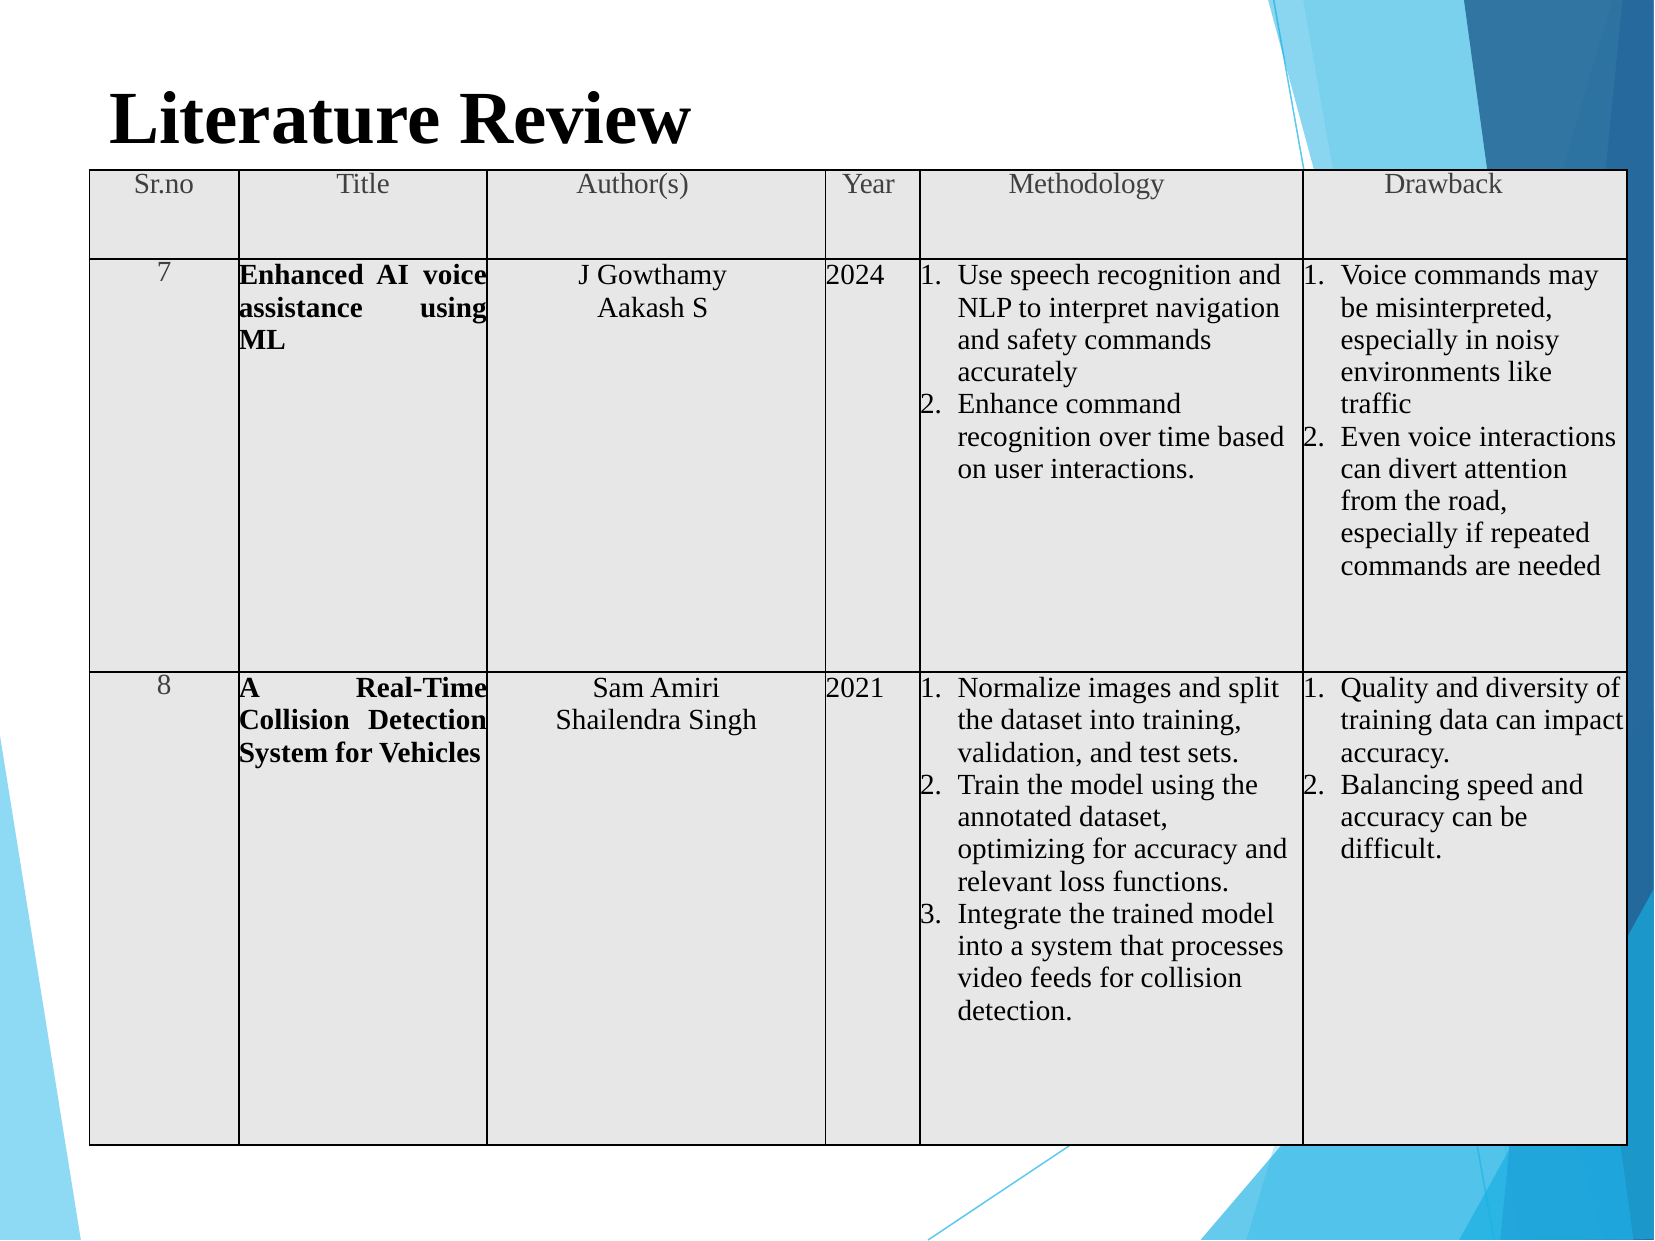

# Literature Review
| Sr.no | Title | Author(s) | Year | Methodology | Drawback |
| --- | --- | --- | --- | --- | --- |
| 7 | Enhanced AI voice assistance using ML | J Gowthamy Aakash S | 2024 | Use speech recognition and NLP to interpret navigation and safety commands accurately Enhance command recognition over time based on user interactions. | Voice commands may be misinterpreted, especially in noisy environments like traffic Even voice interactions can divert attention from the road, especially if repeated commands are needed |
| 8 | A Real-Time Collision Detection System for Vehicles | Sam Amiri Shailendra Singh | 2021 | Normalize images and split the dataset into training, validation, and test sets. Train the model using the annotated dataset, optimizing for accuracy and relevant loss functions. Integrate the trained model into a system that processes video feeds for collision detection. | Quality and diversity of training data can impact accuracy. Balancing speed and accuracy can be difficult. |